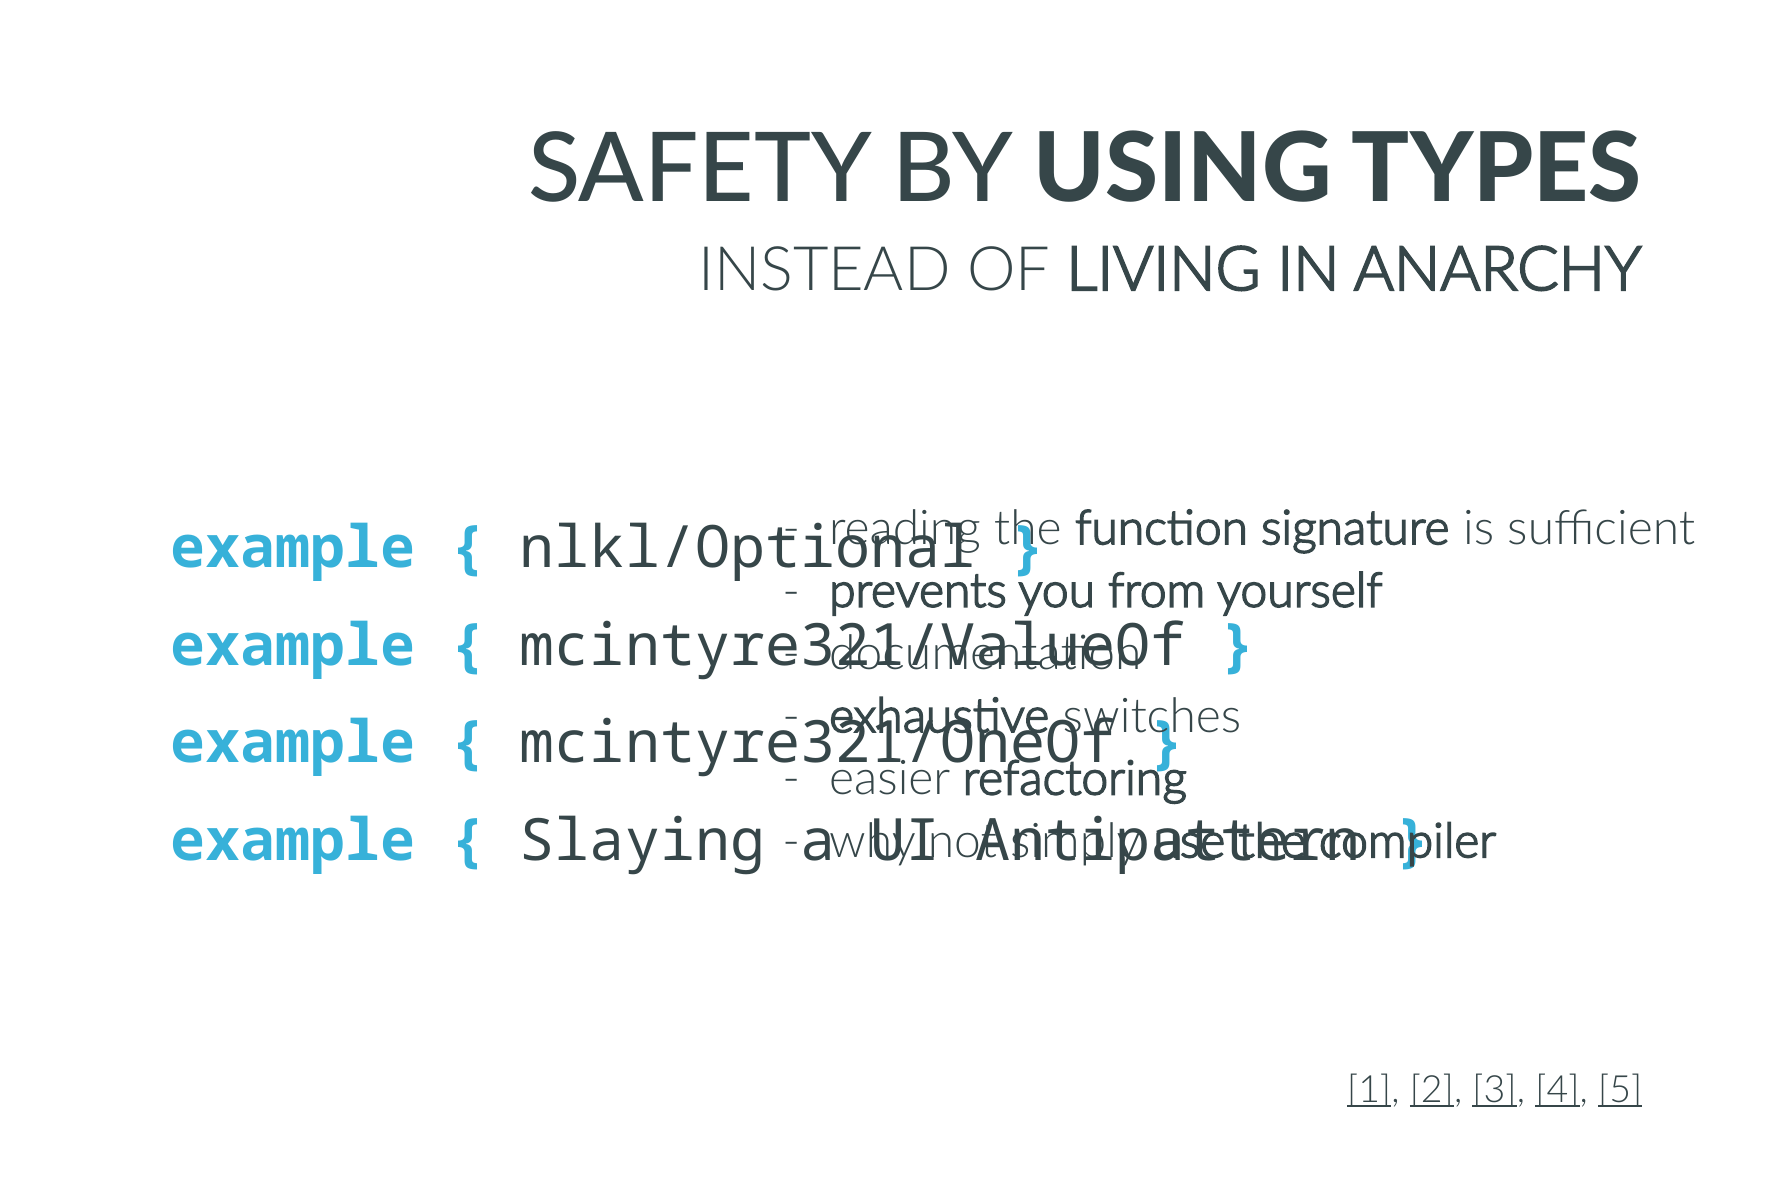

# Safety by using Types
instead of living in anarchy
reading the function signature is sufficient
prevents you from yourself
documentation
exhaustive switches
easier refactoring
why not simply use the compiler
example { nlkl/Optional }
example { mcintyre321/ValueOf }
example { mcintyre321/OneOf }
example { Slaying a UI Antipattern }
[1], [2], [3], [4], [5]